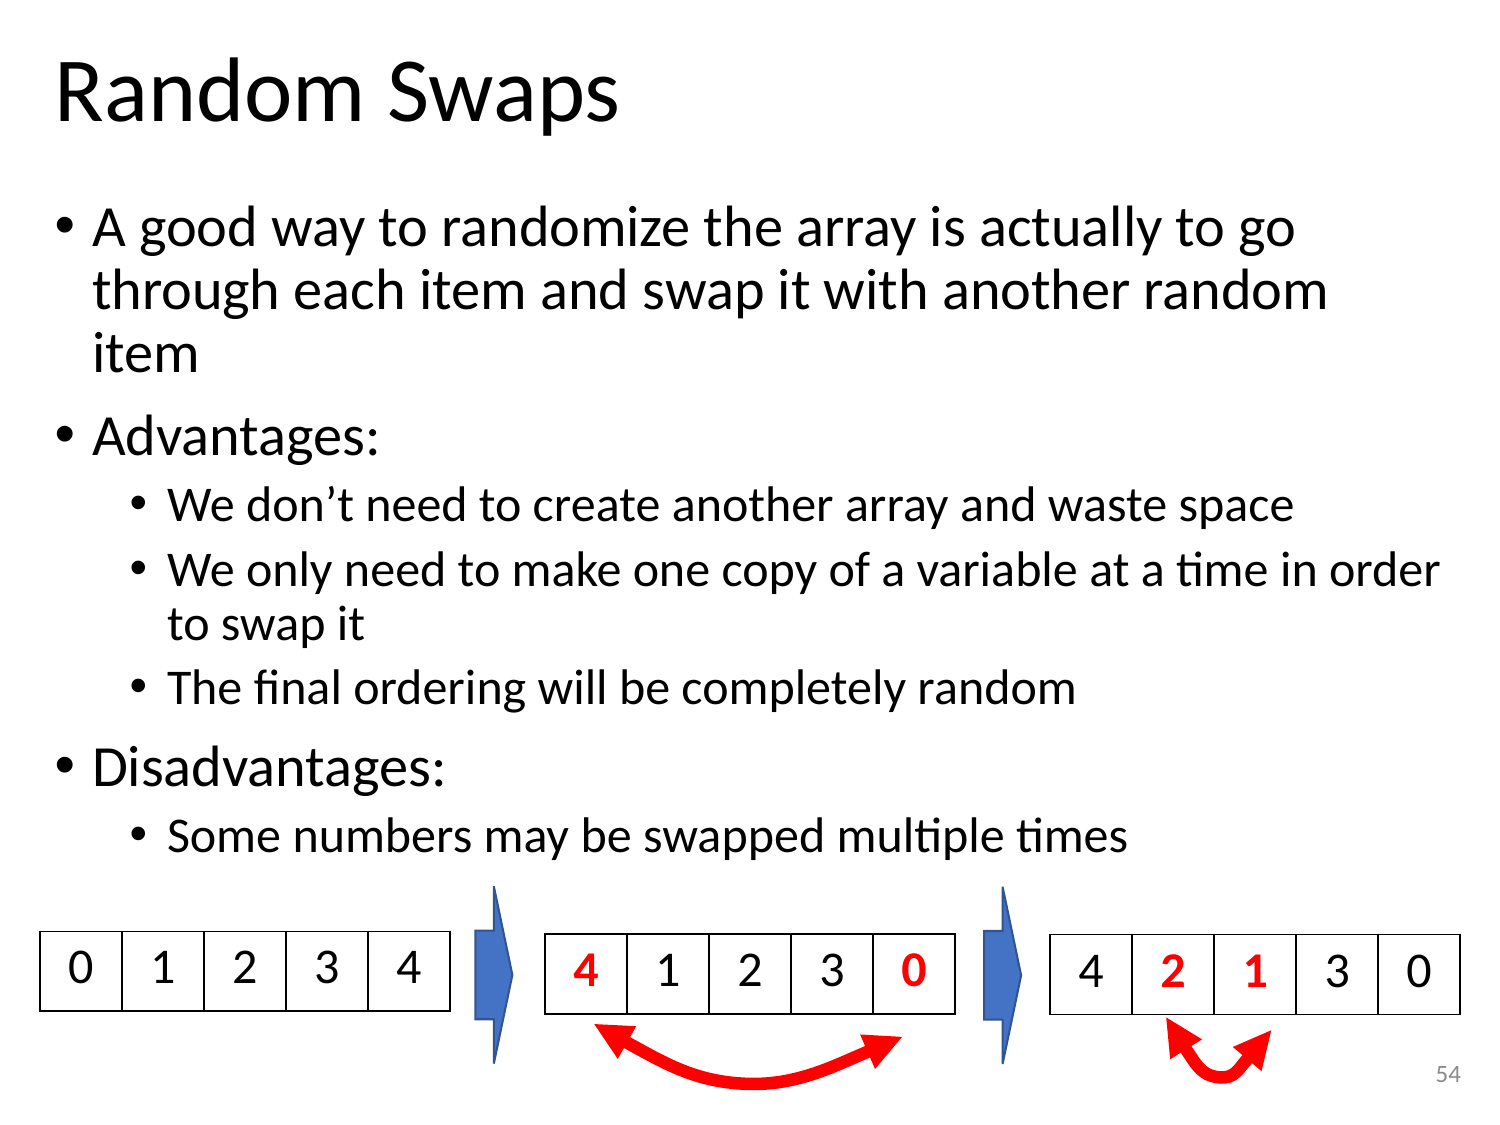

# Random Swaps
A good way to randomize the array is actually to go through each item and swap it with another random item
Advantages:
We don’t need to create another array and waste space
We only need to make one copy of a variable at a time in order to swap it
The final ordering will be completely random
Disadvantages:
Some numbers may be swapped multiple times

| 0 | 1 | 2 | 3 | 4 |
| --- | --- | --- | --- | --- |
| 4 | 1 | 2 | 3 | 0 |
| --- | --- | --- | --- | --- |
| 4 | 2 | 1 | 3 | 0 |
| --- | --- | --- | --- | --- |

54